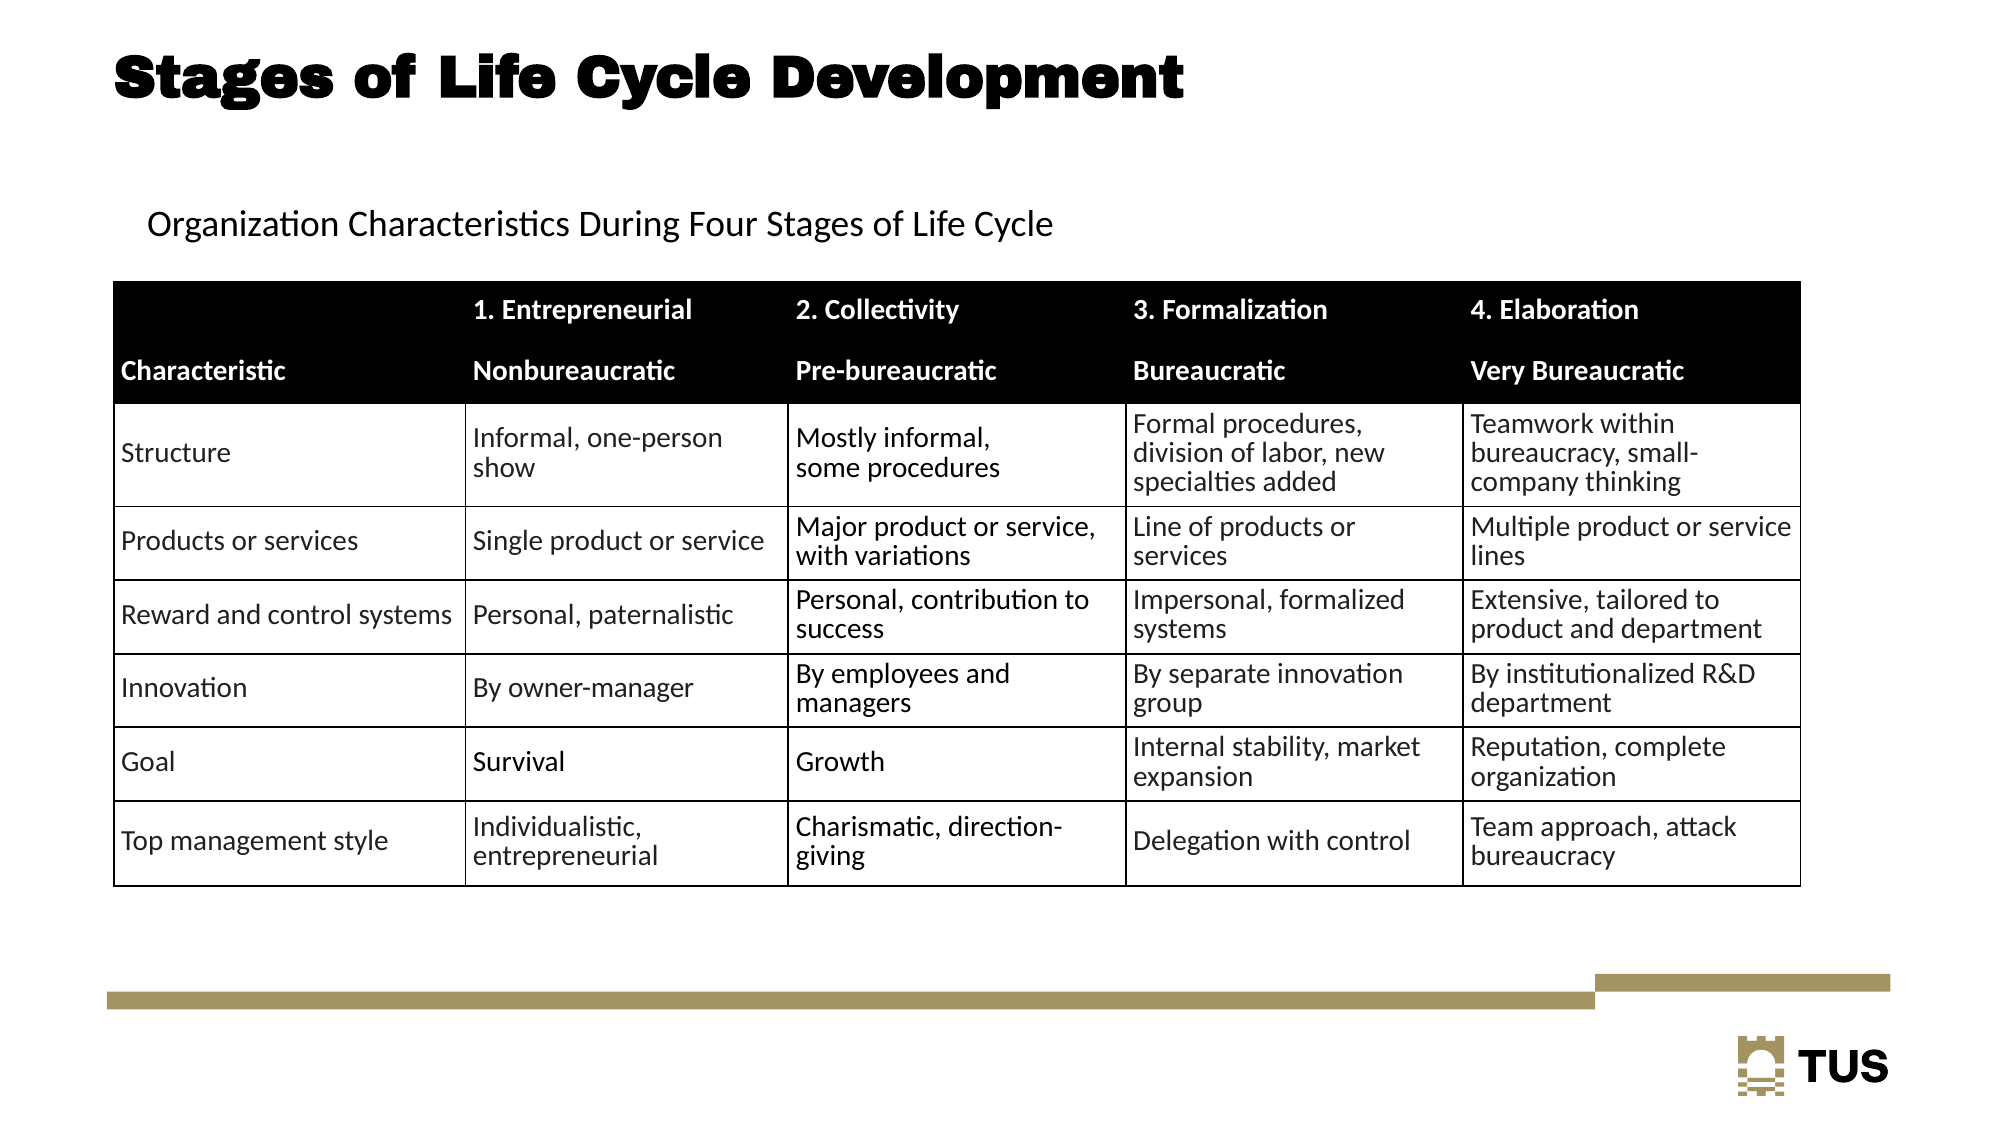

# Stages of Life Cycle Development
Organization Characteristics During Four Stages of Life Cycle
|  | 1. Entrepreneurial | 2. Collectivity | 3. Formalization | 4. Elaboration |
| --- | --- | --- | --- | --- |
| Characteristic | Nonbureaucratic | Pre-bureaucratic | Bureaucratic | Very Bureaucratic |
| Structure | Informal, one-person show | Mostly informal, some procedures | Formal procedures, division of labor, new specialties added | Teamwork within bureaucracy, small-company thinking |
| Products or services | Single product or service | Major product or service, with variations | Line of products or services | Multiple product or service lines |
| Reward and control systems | Personal, paternalistic | Personal, contribution to success | Impersonal, formalized systems | Extensive, tailored to product and department |
| Innovation | By owner-manager | By employees and managers | By separate innovation group | By institutionalized R&D department |
| Goal | Survival | Growth | Internal stability, market expansion | Reputation, complete organization |
| Top management style | Individualistic, entrepreneurial | Charismatic, direction-giving | Delegation with control | Team approach, attack bureaucracy |